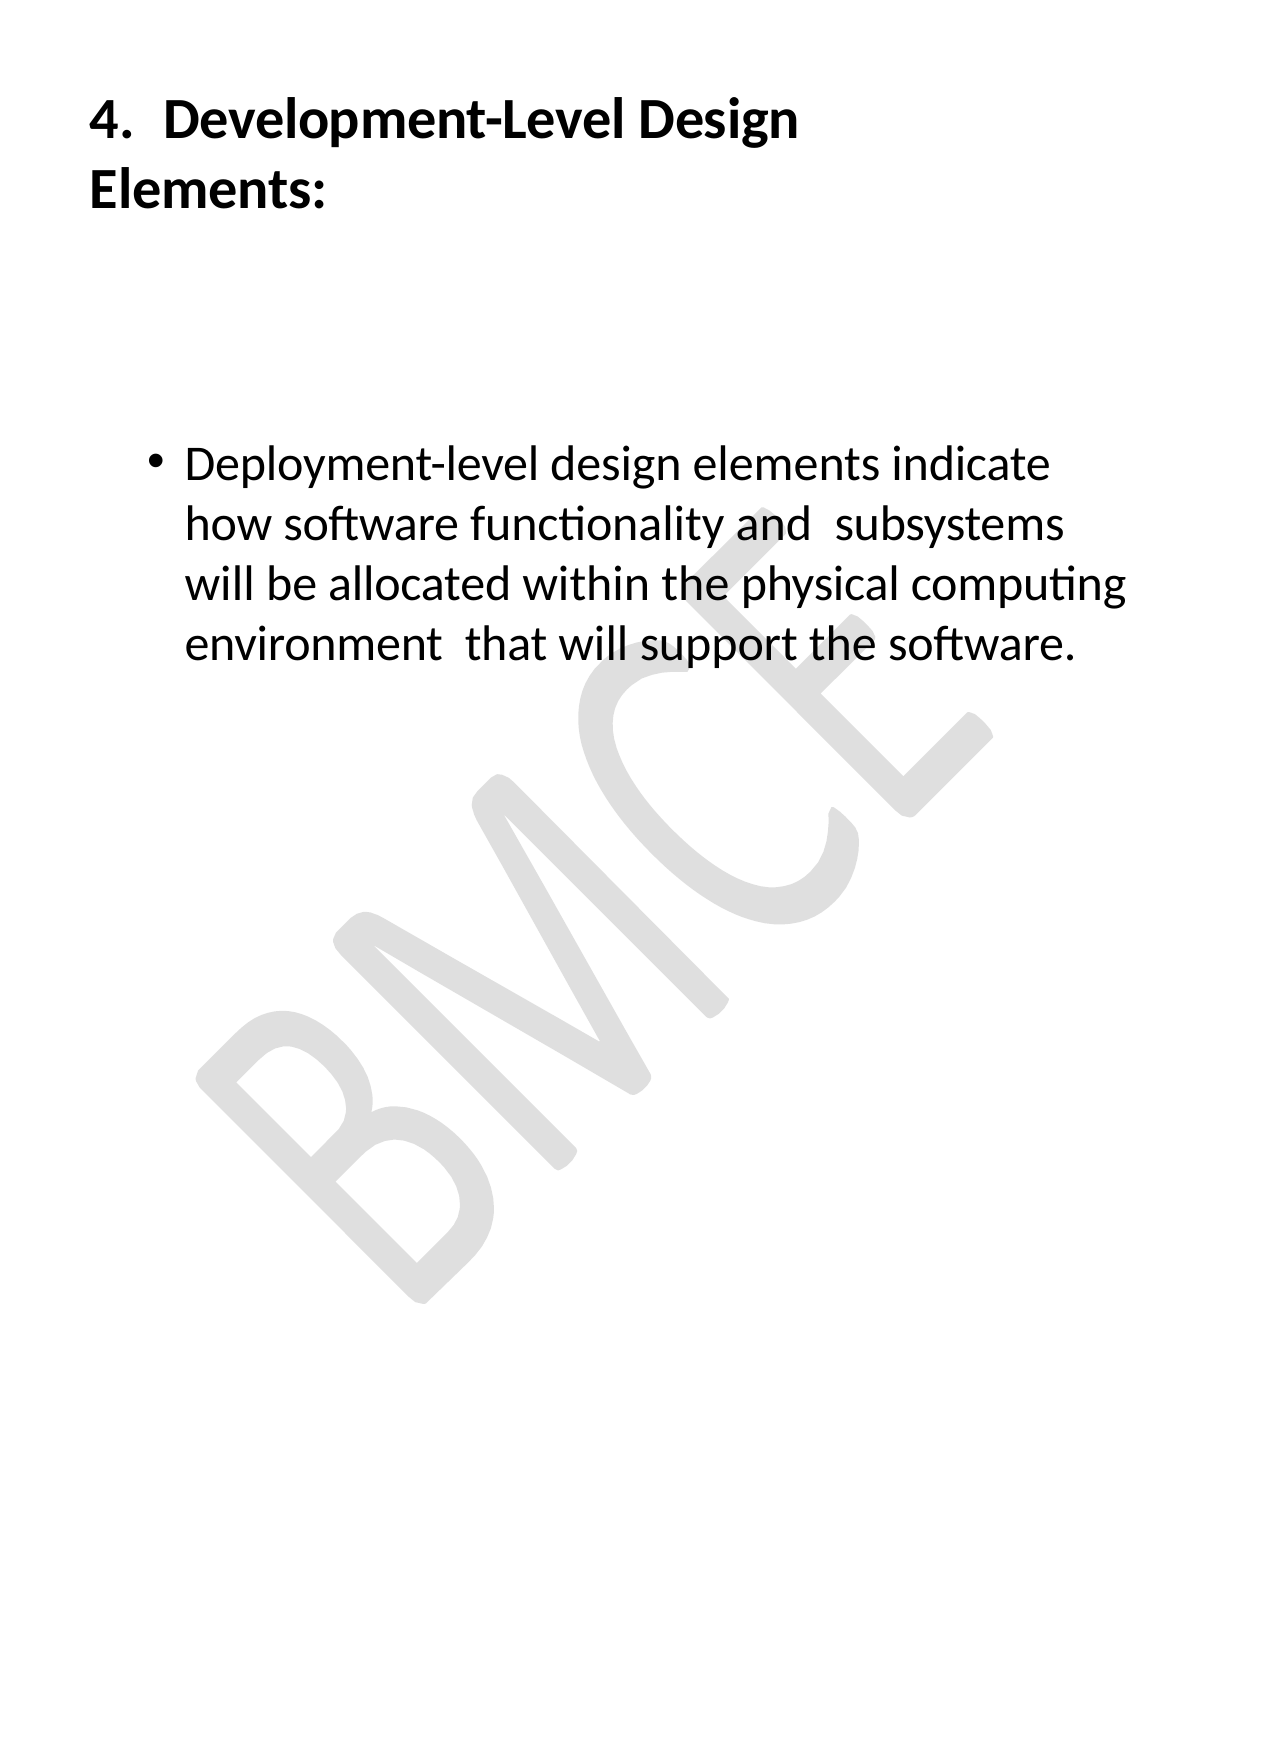

# 4.	Development-Level Design Elements:
Deployment-level design elements indicate how software functionality and  subsystems will be allocated within the physical computing environment  that will support the software.